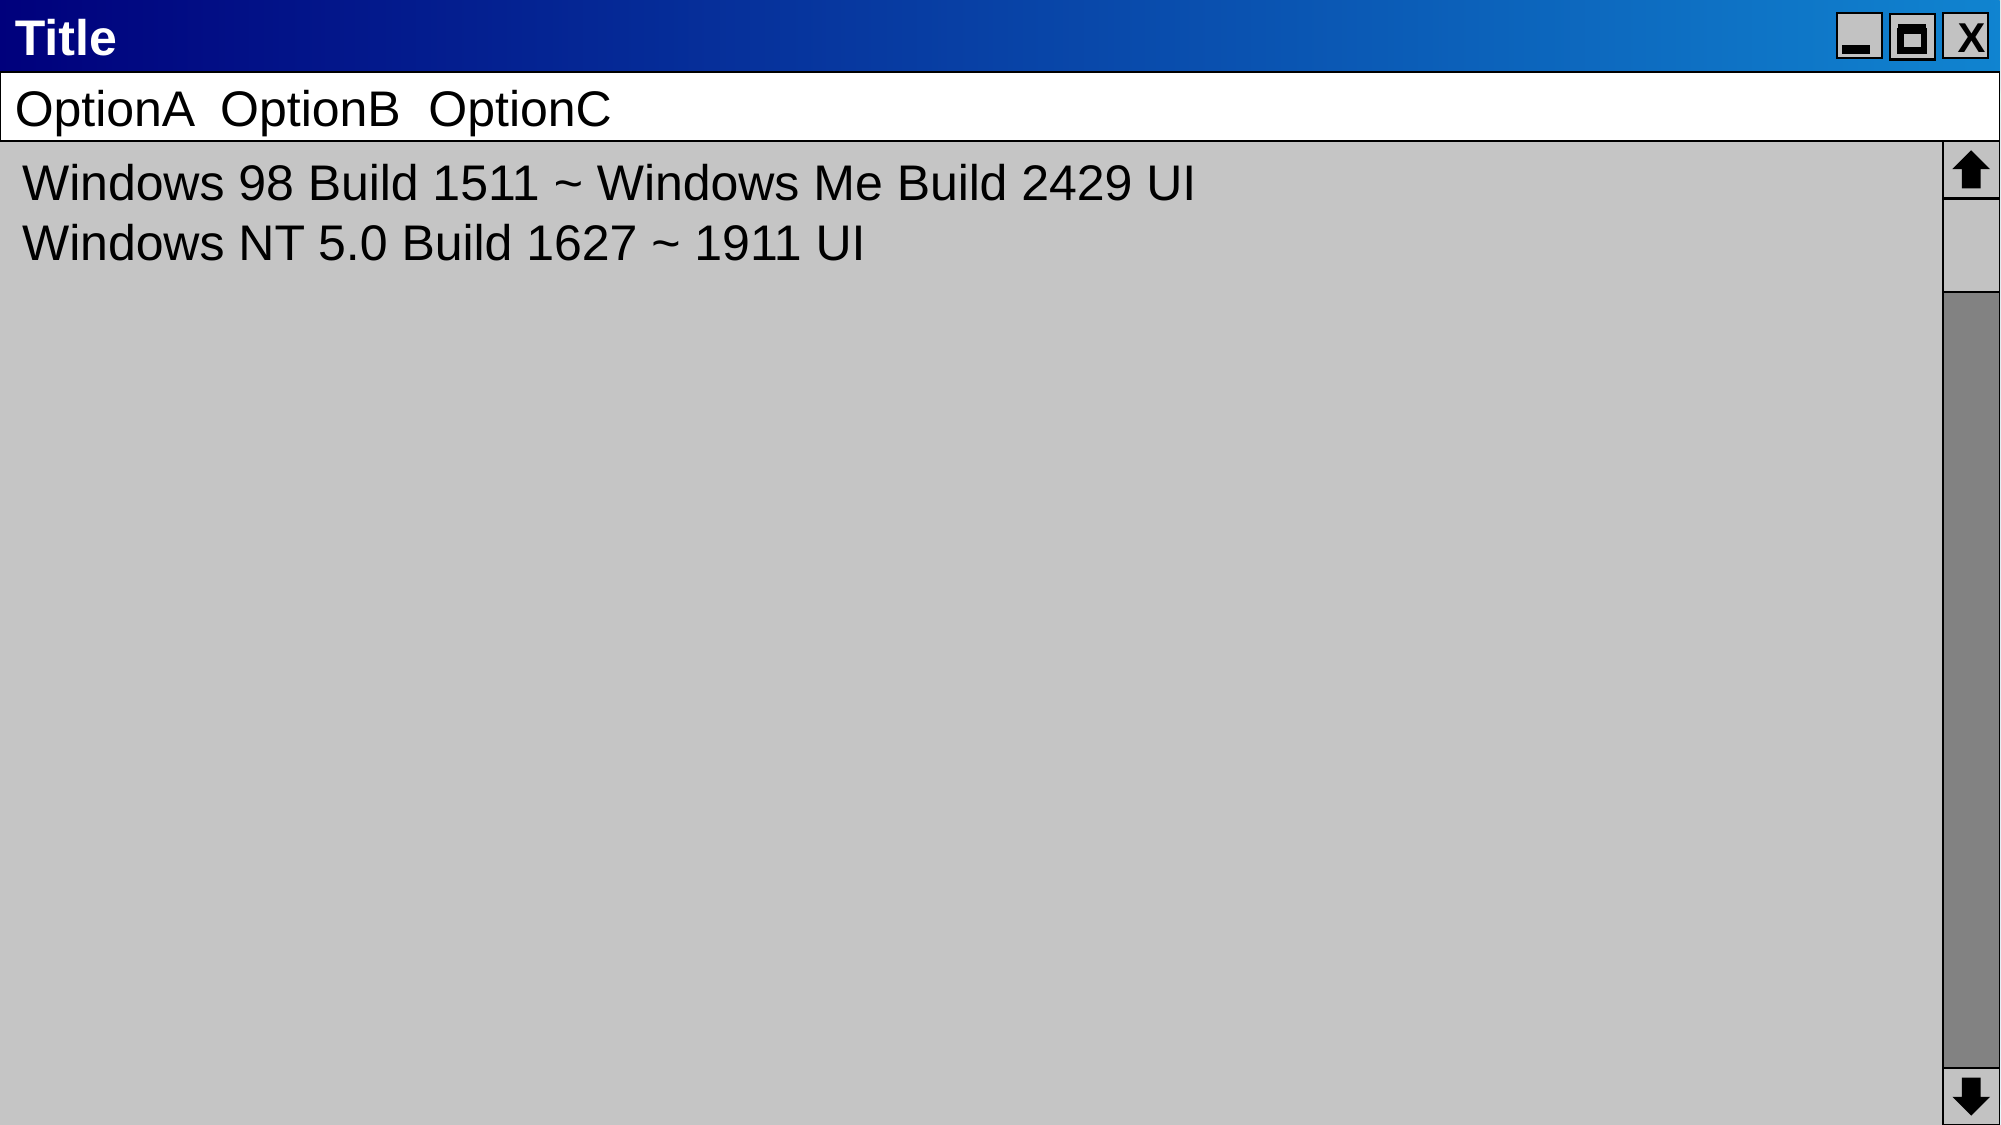

Title

X

OptionA  OptionB  OptionC

Windows 98 Build 1511 ~ Windows Me Build 2429 UI
Windows NT 5.0 Build 1627 ~ 1911 UI